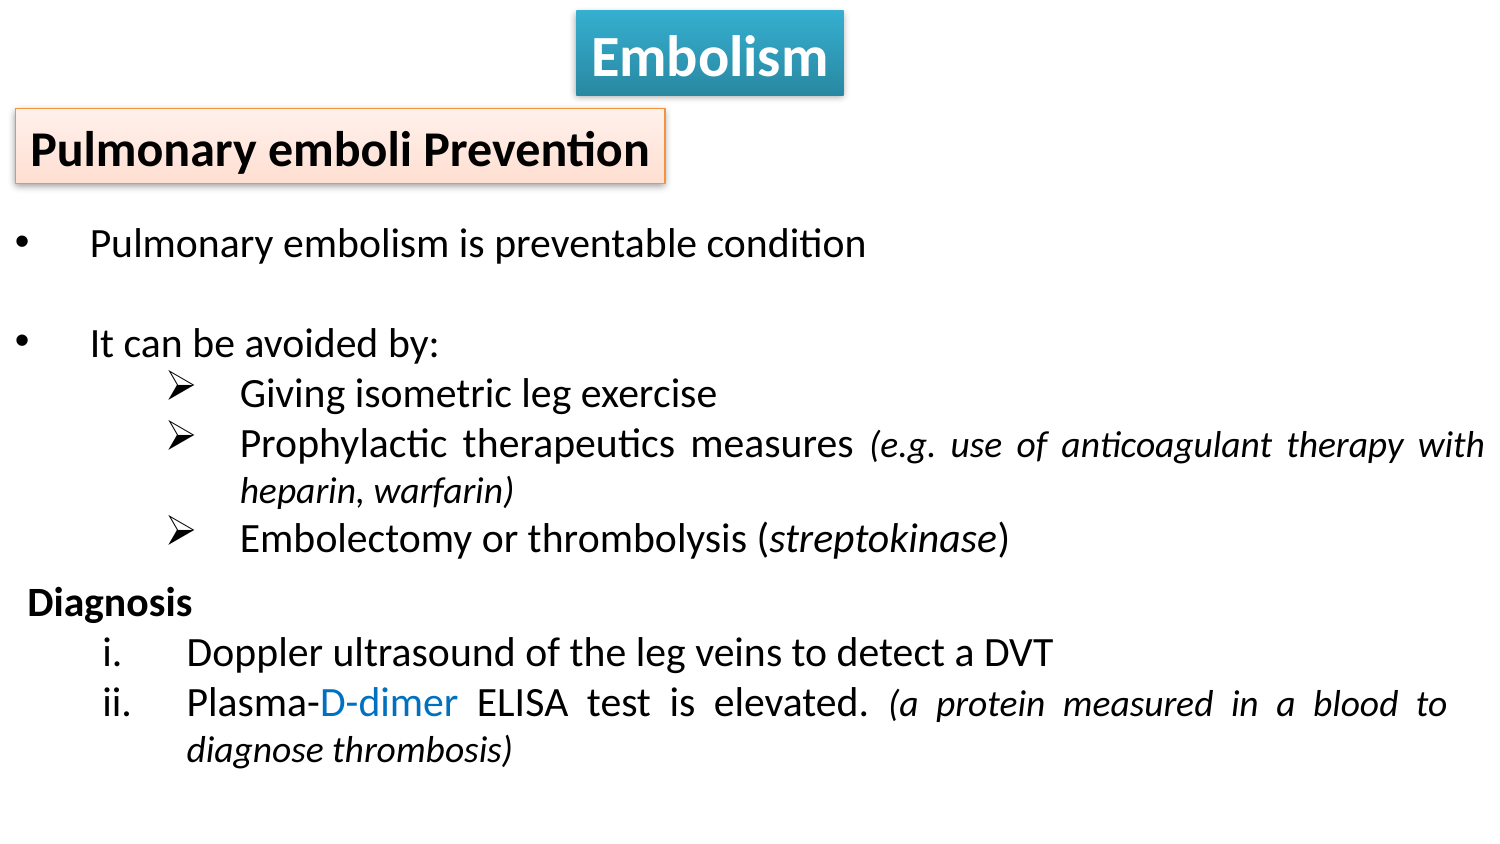

Embolism
Pulmonary emboli Prevention
Pulmonary embolism is preventable condition

It can be avoided by:
Giving isometric leg exercise
Prophylactic therapeutics measures (e.g. use of anticoagulant therapy with heparin, warfarin)
Embolectomy or thrombolysis (streptokinase)
Diagnosis
Doppler ultrasound of the leg veins to detect a DVT
Plasma-D-dimer ELISA test is elevated. (a protein measured in a blood to diagnose thrombosis)